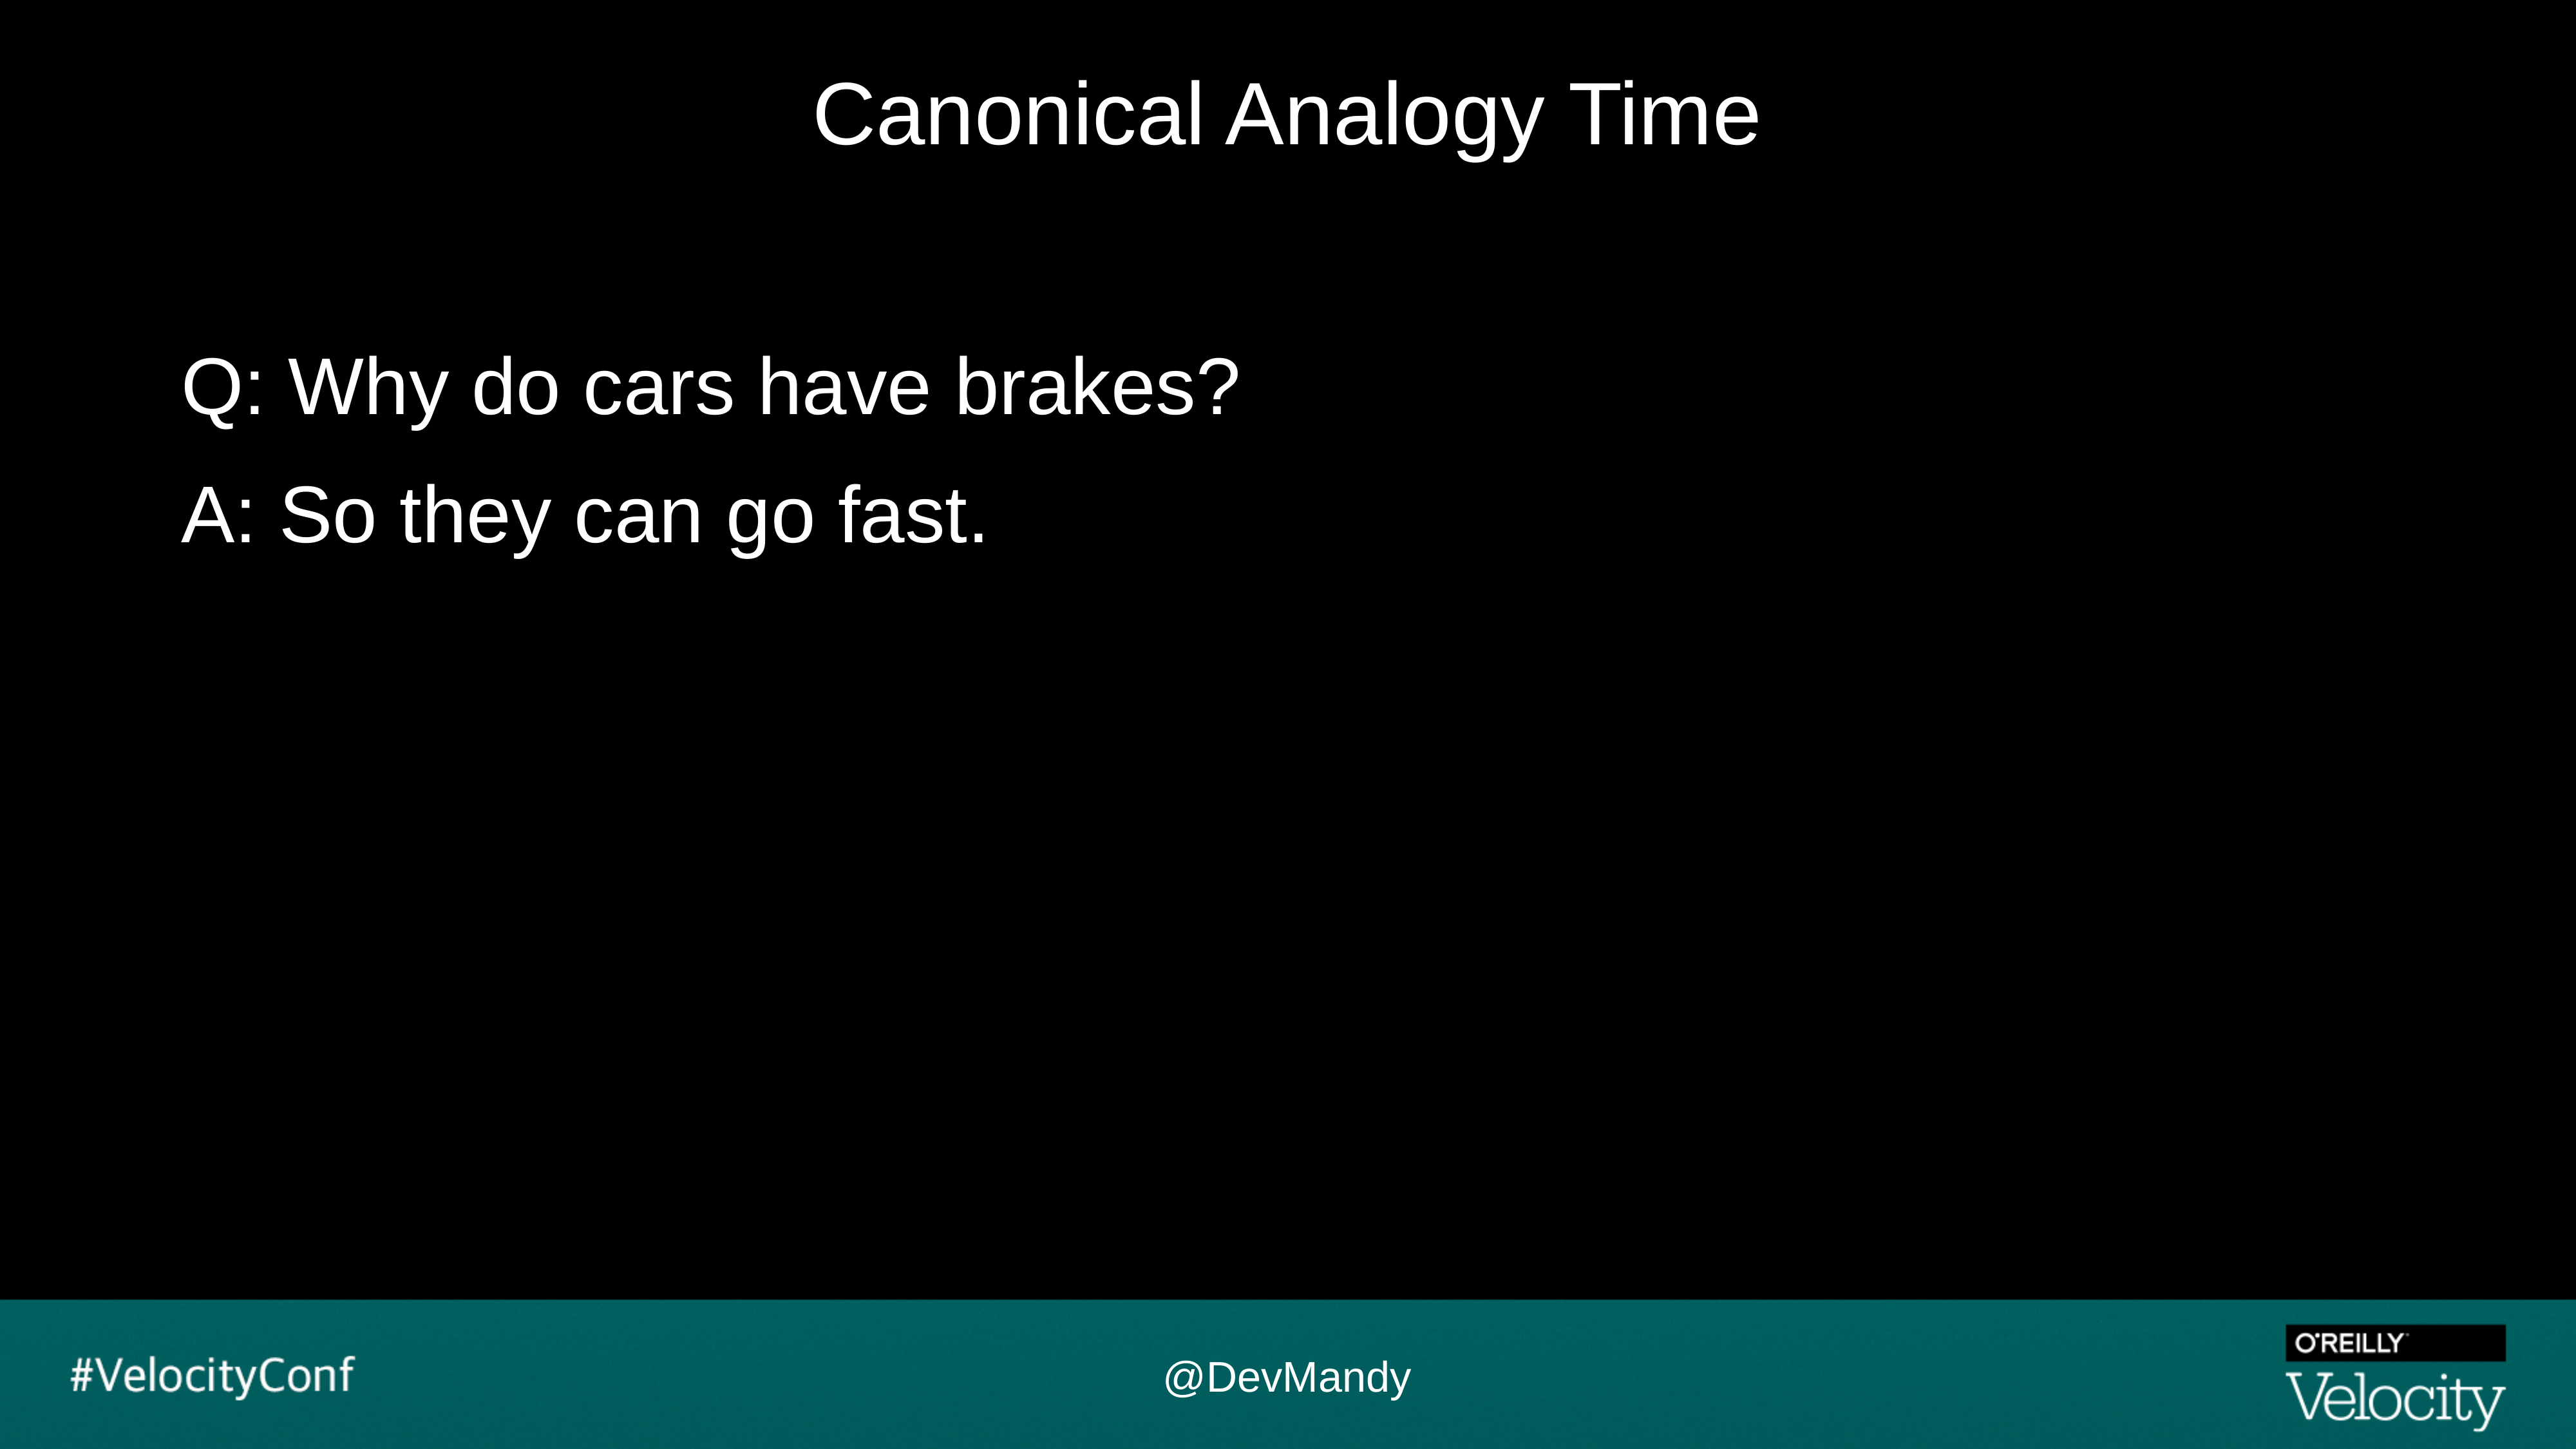

# Canonical Analogy Time
Q: Why do cars have brakes?
A: So they can go fast.
A: So they can go fast!